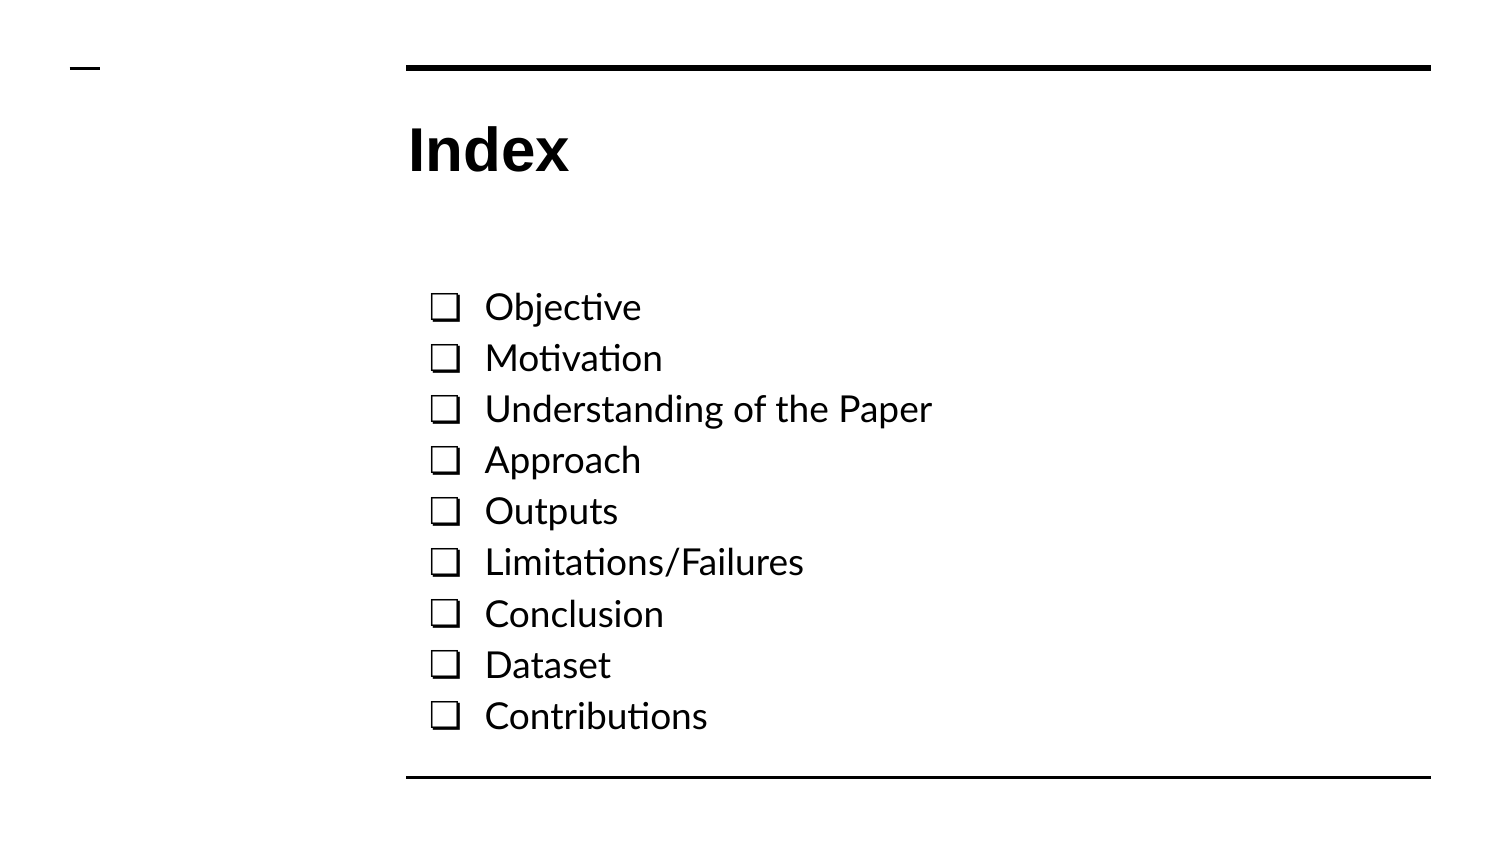

# Index
Objective
Motivation
Understanding of the Paper
Approach
Outputs
Limitations/Failures
Conclusion
Dataset
Contributions